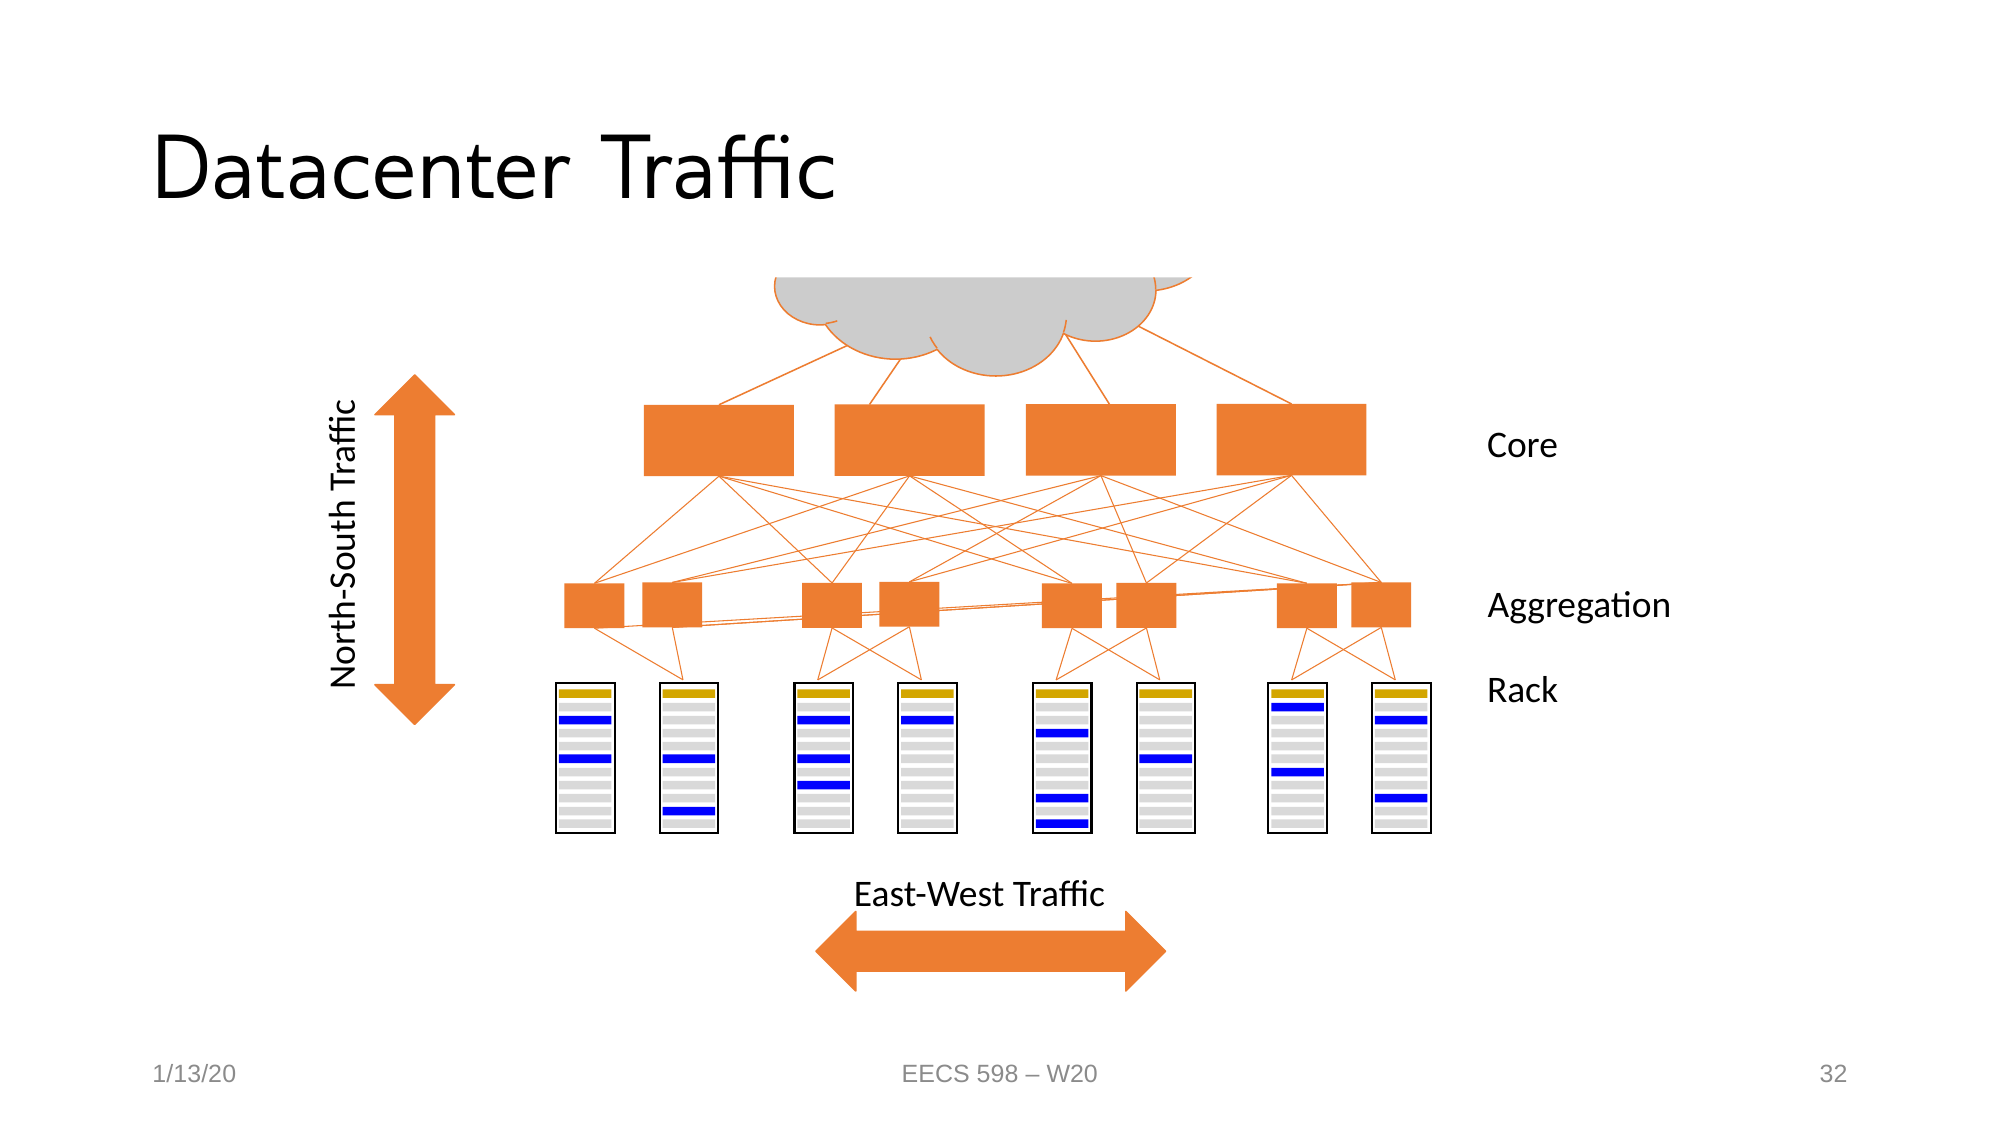

# Datacenter Traffic

Core
North-South Traffic
Aggregation

Rack

East-West Traffic
1/13/20
EECS 598 – W20
32